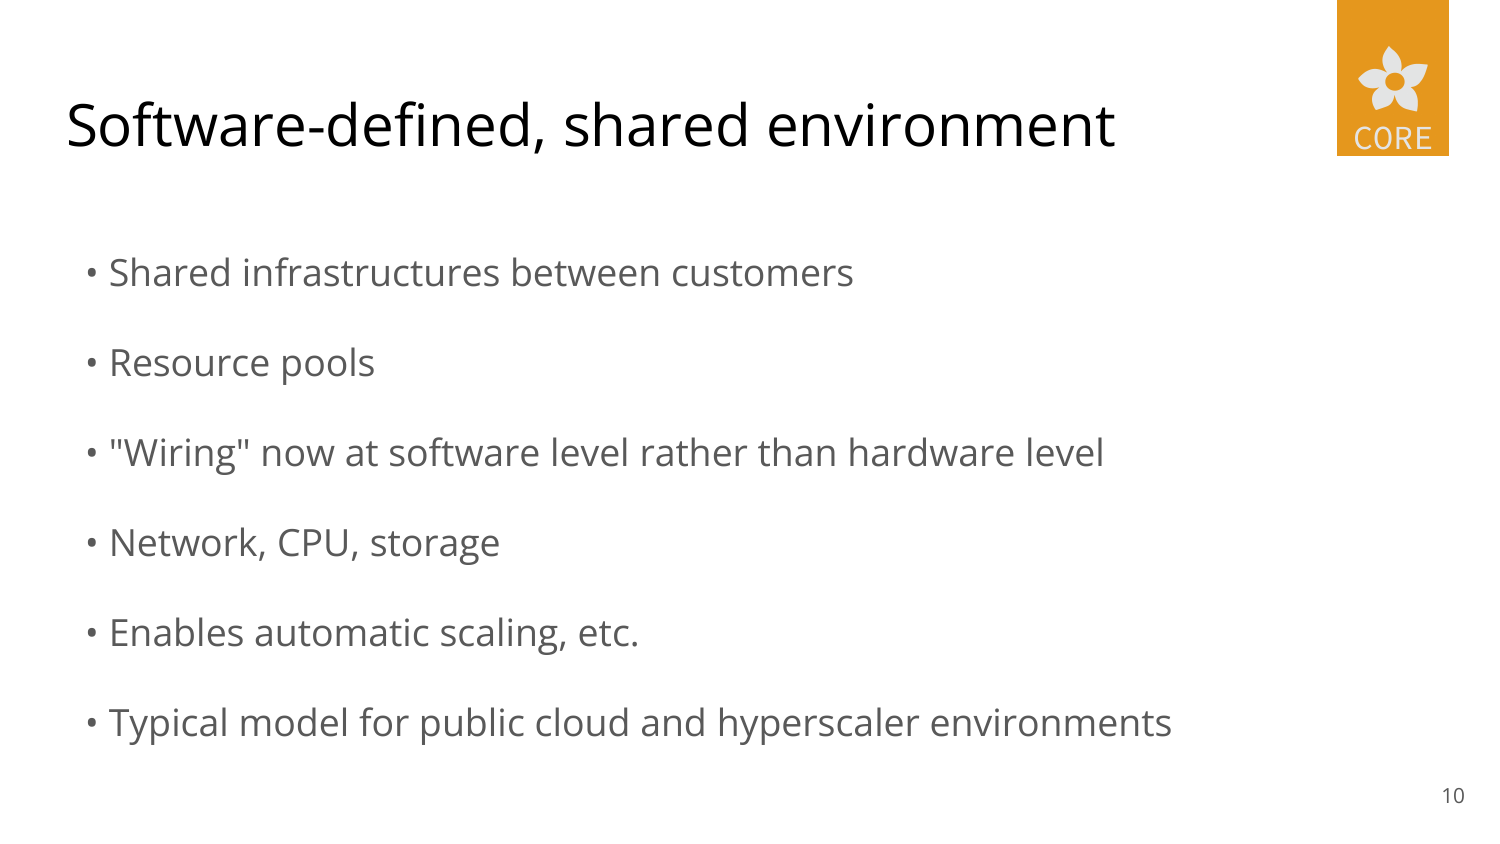

# Software-defined, shared environment
• Shared infrastructures between customers
• Resource pools
• "Wiring" now at software level rather than hardware level
• Network, CPU, storage
• Enables automatic scaling, etc.
• Typical model for public cloud and hyperscaler environments
10